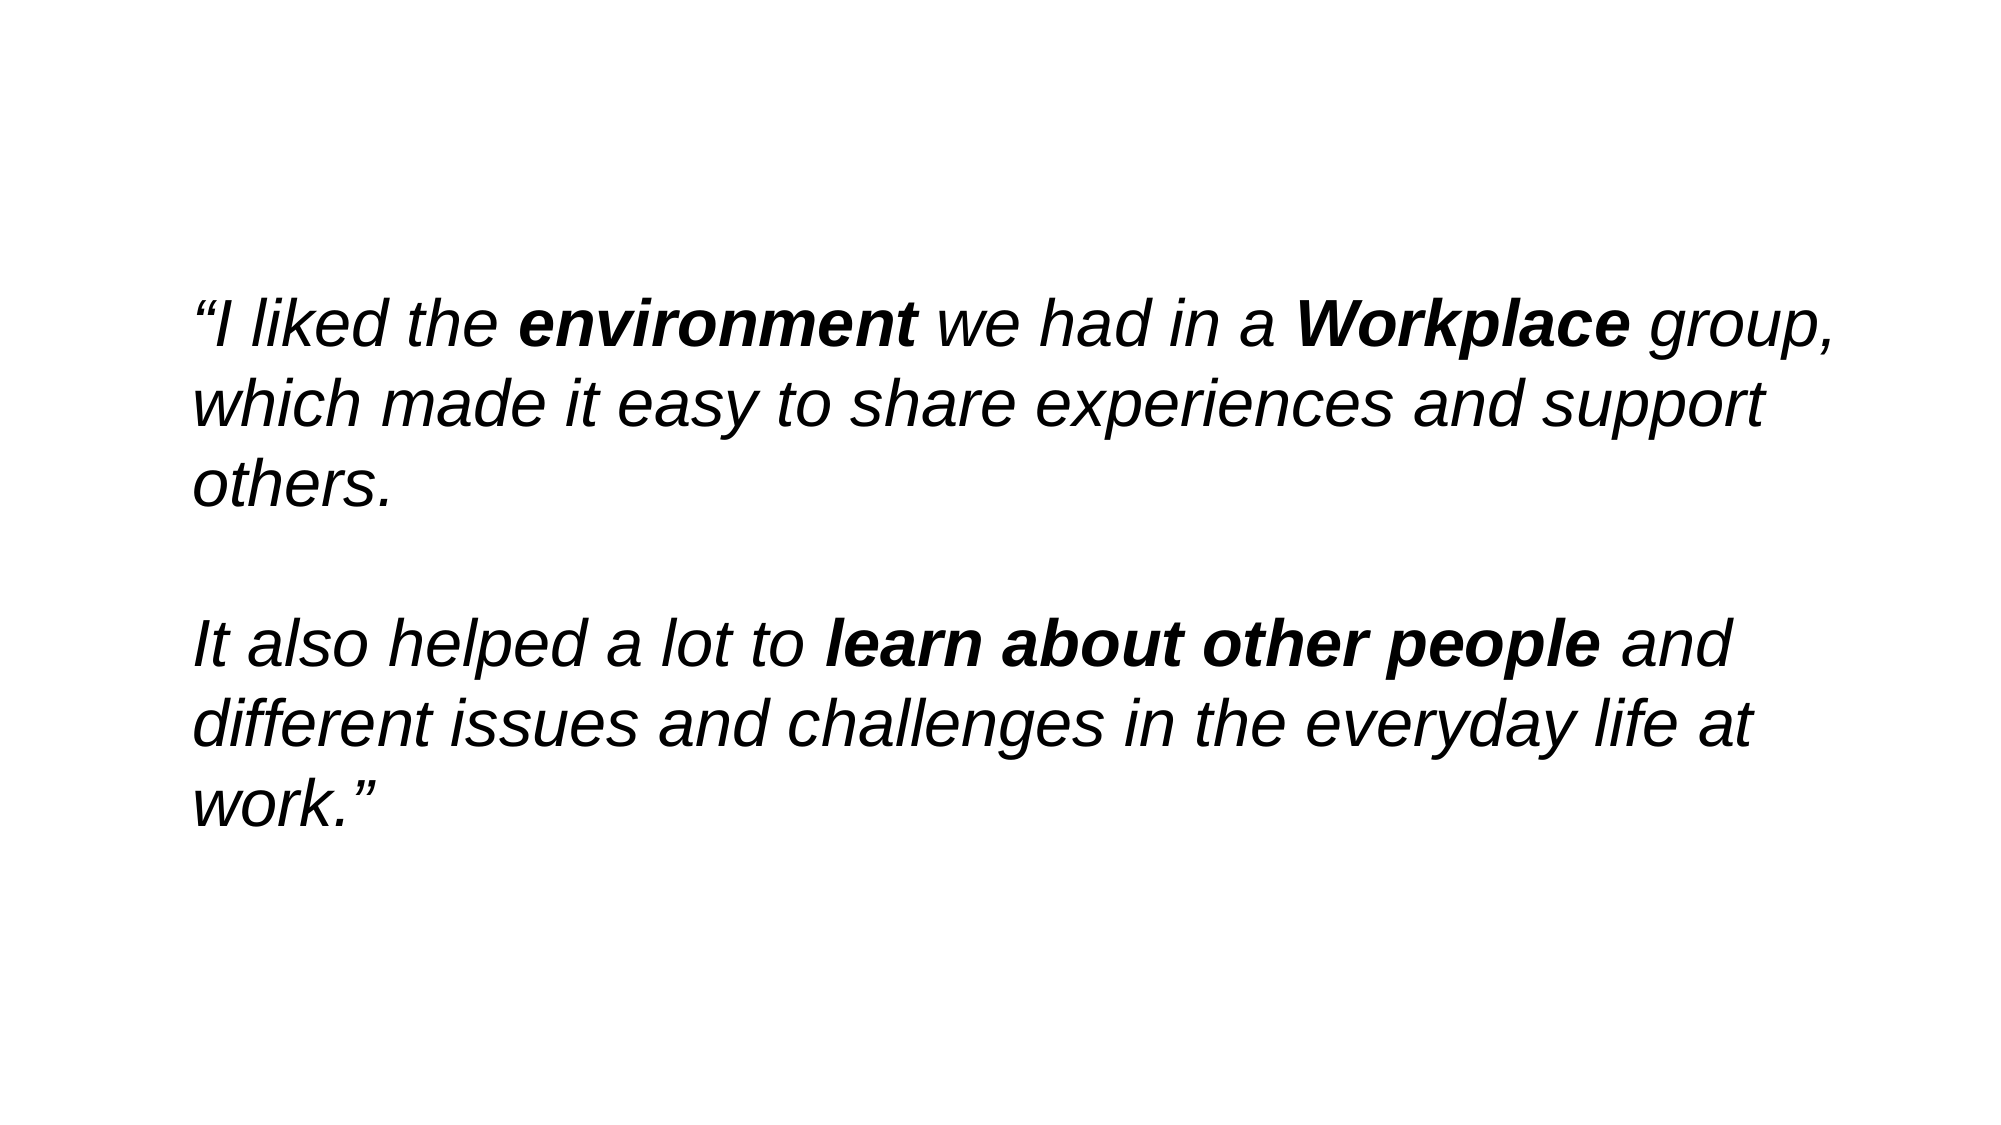

“I liked the environment we had in a Workplace group, which made it easy to share experiences and support others.

It also helped a lot to learn about other people and different issues and challenges in the everyday life at work.”